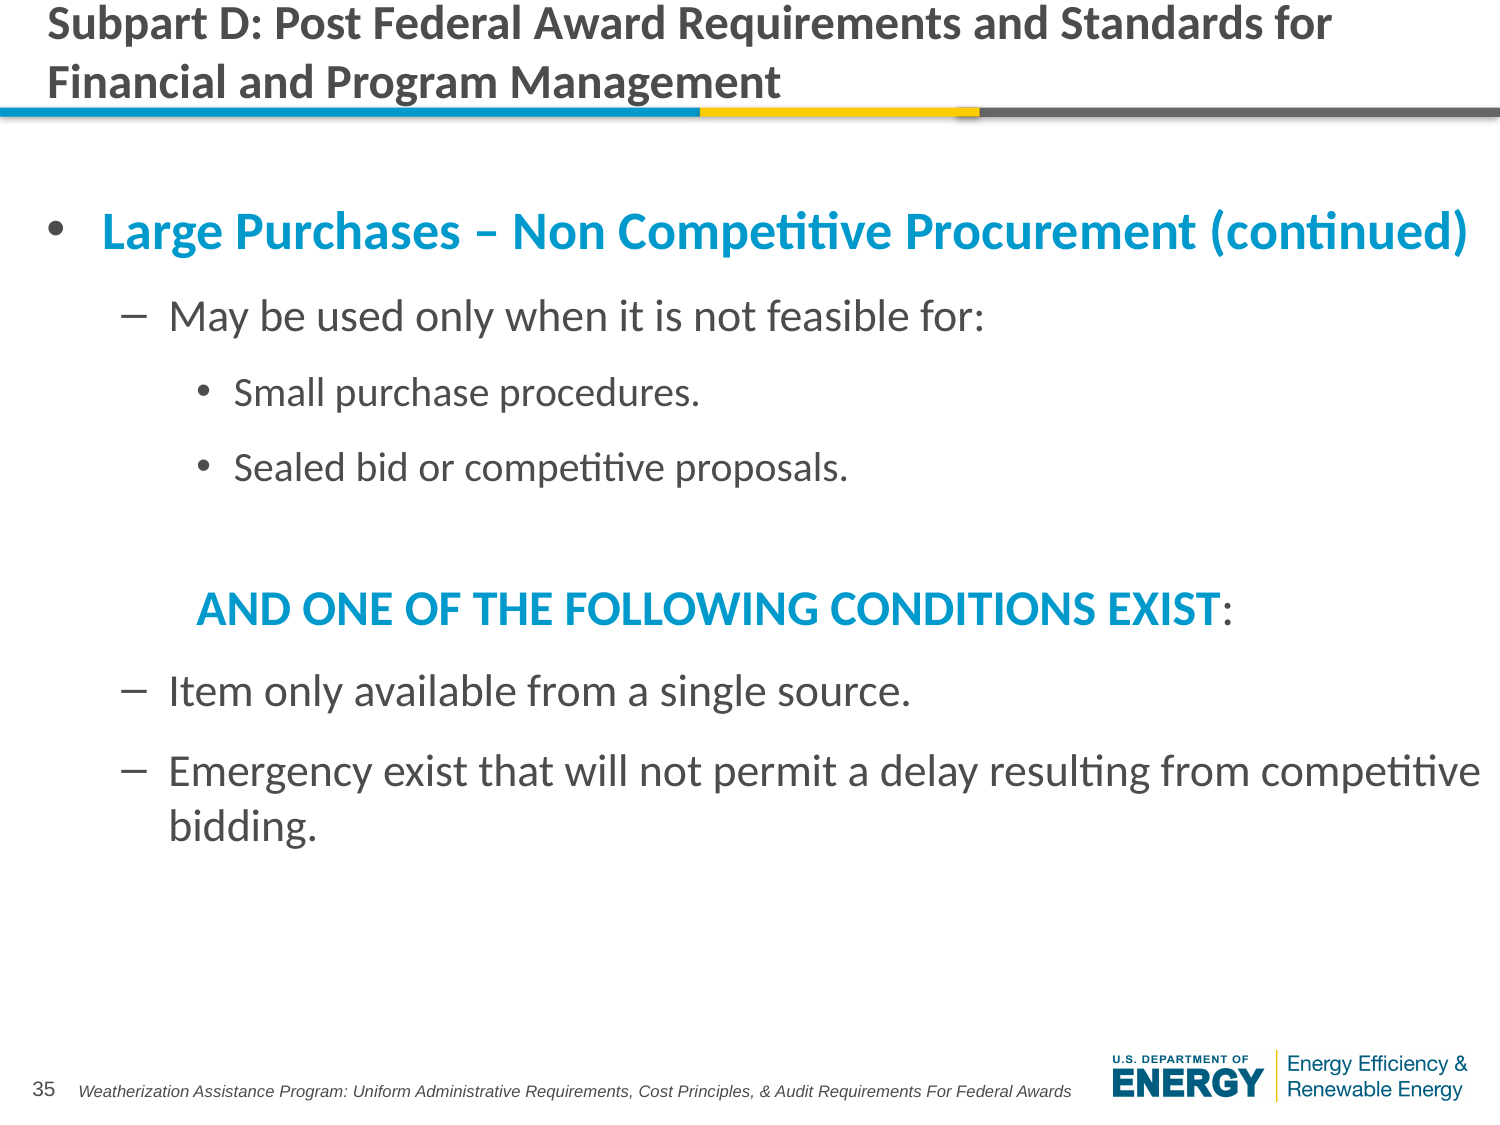

# Subpart D: Post Federal Award Requirements and Standards for Financial and Program Management
Large Purchases – Non Competitive Procurement (continued)
May be used only when it is not feasible for:
Small purchase procedures.
Sealed bid or competitive proposals.
	AND ONE OF THE FOLLOWING CONDITIONS EXIST:
Item only available from a single source.
Emergency exist that will not permit a delay resulting from competitive bidding.